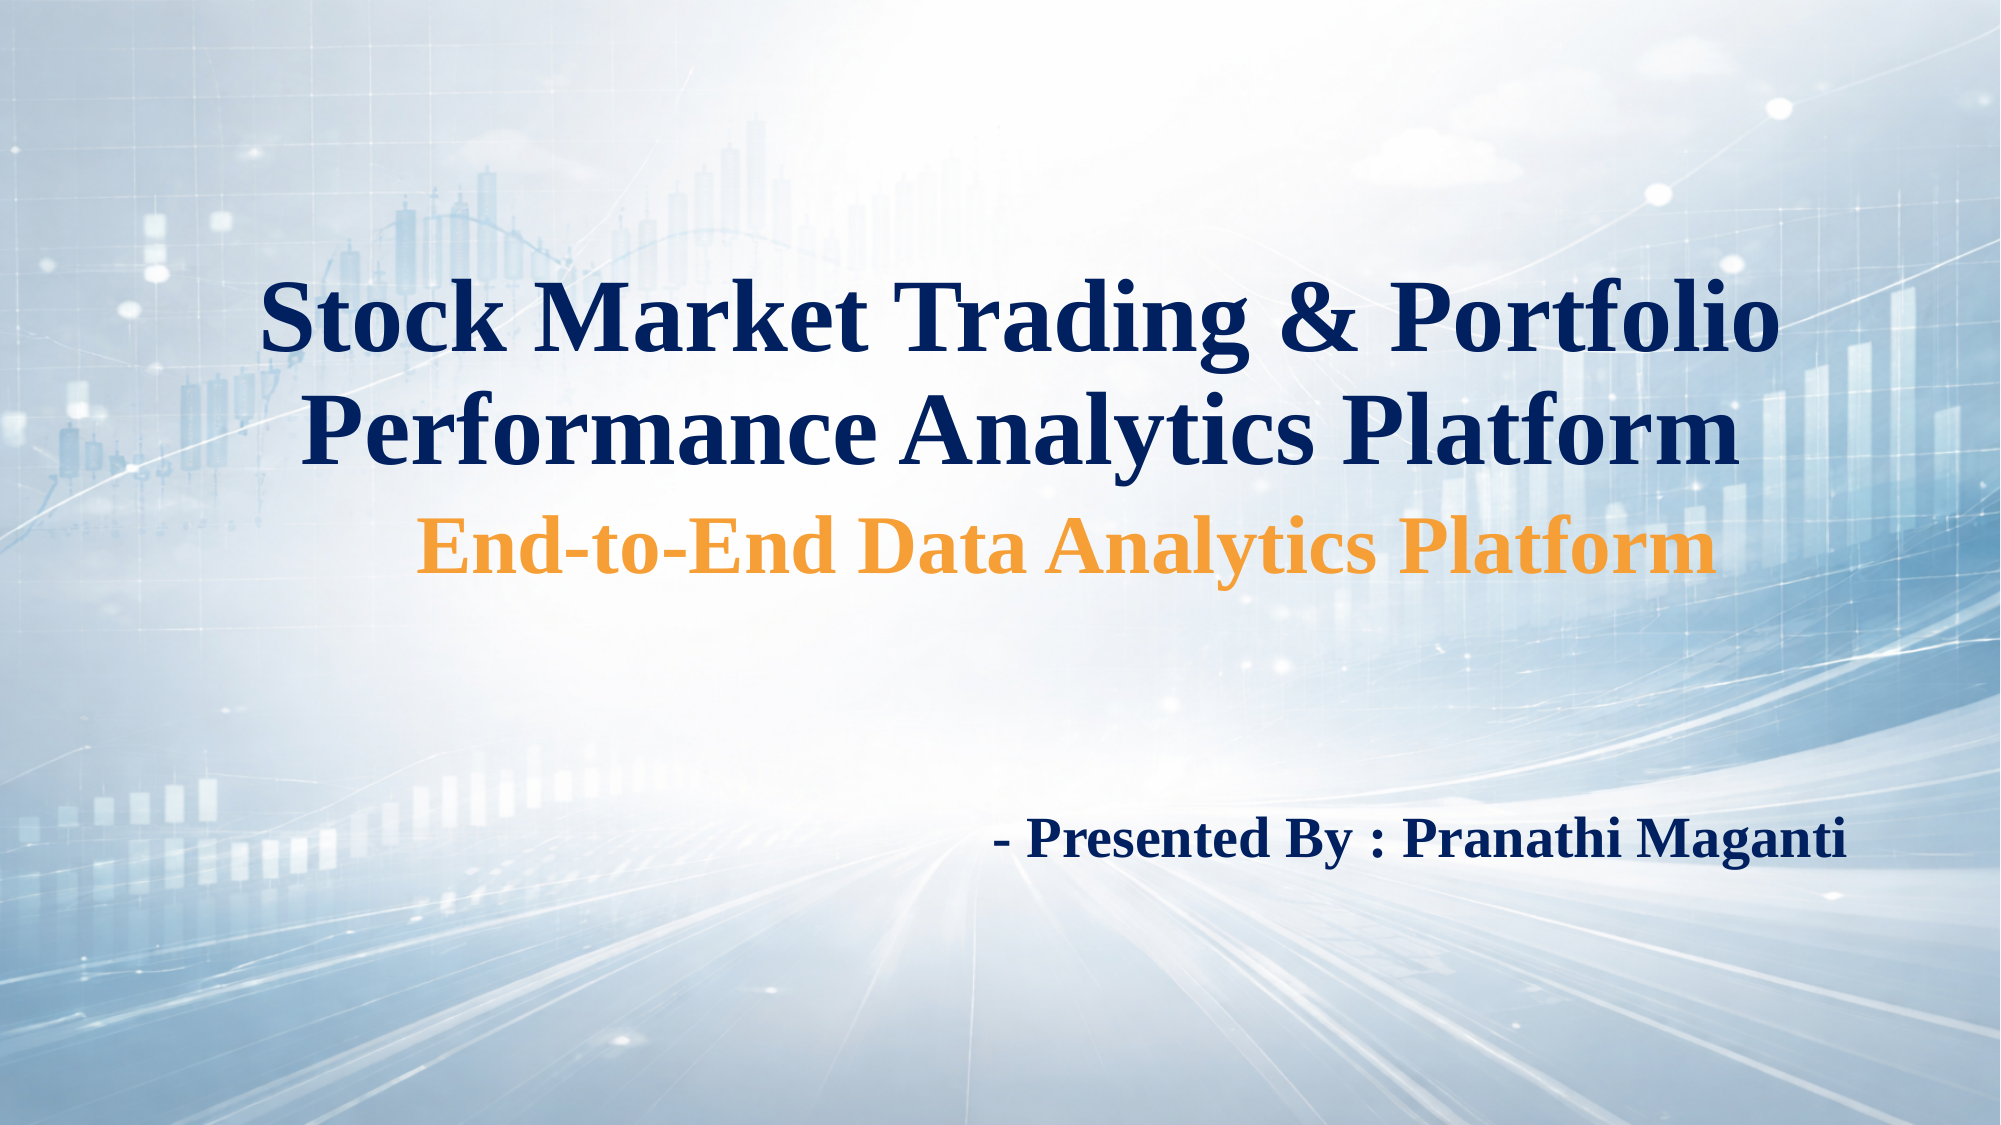

# Stock Market Trading & Portfolio Performance Analytics Platform
End-to-End Data Analytics Platform

- Presented By : Pranathi Maganti